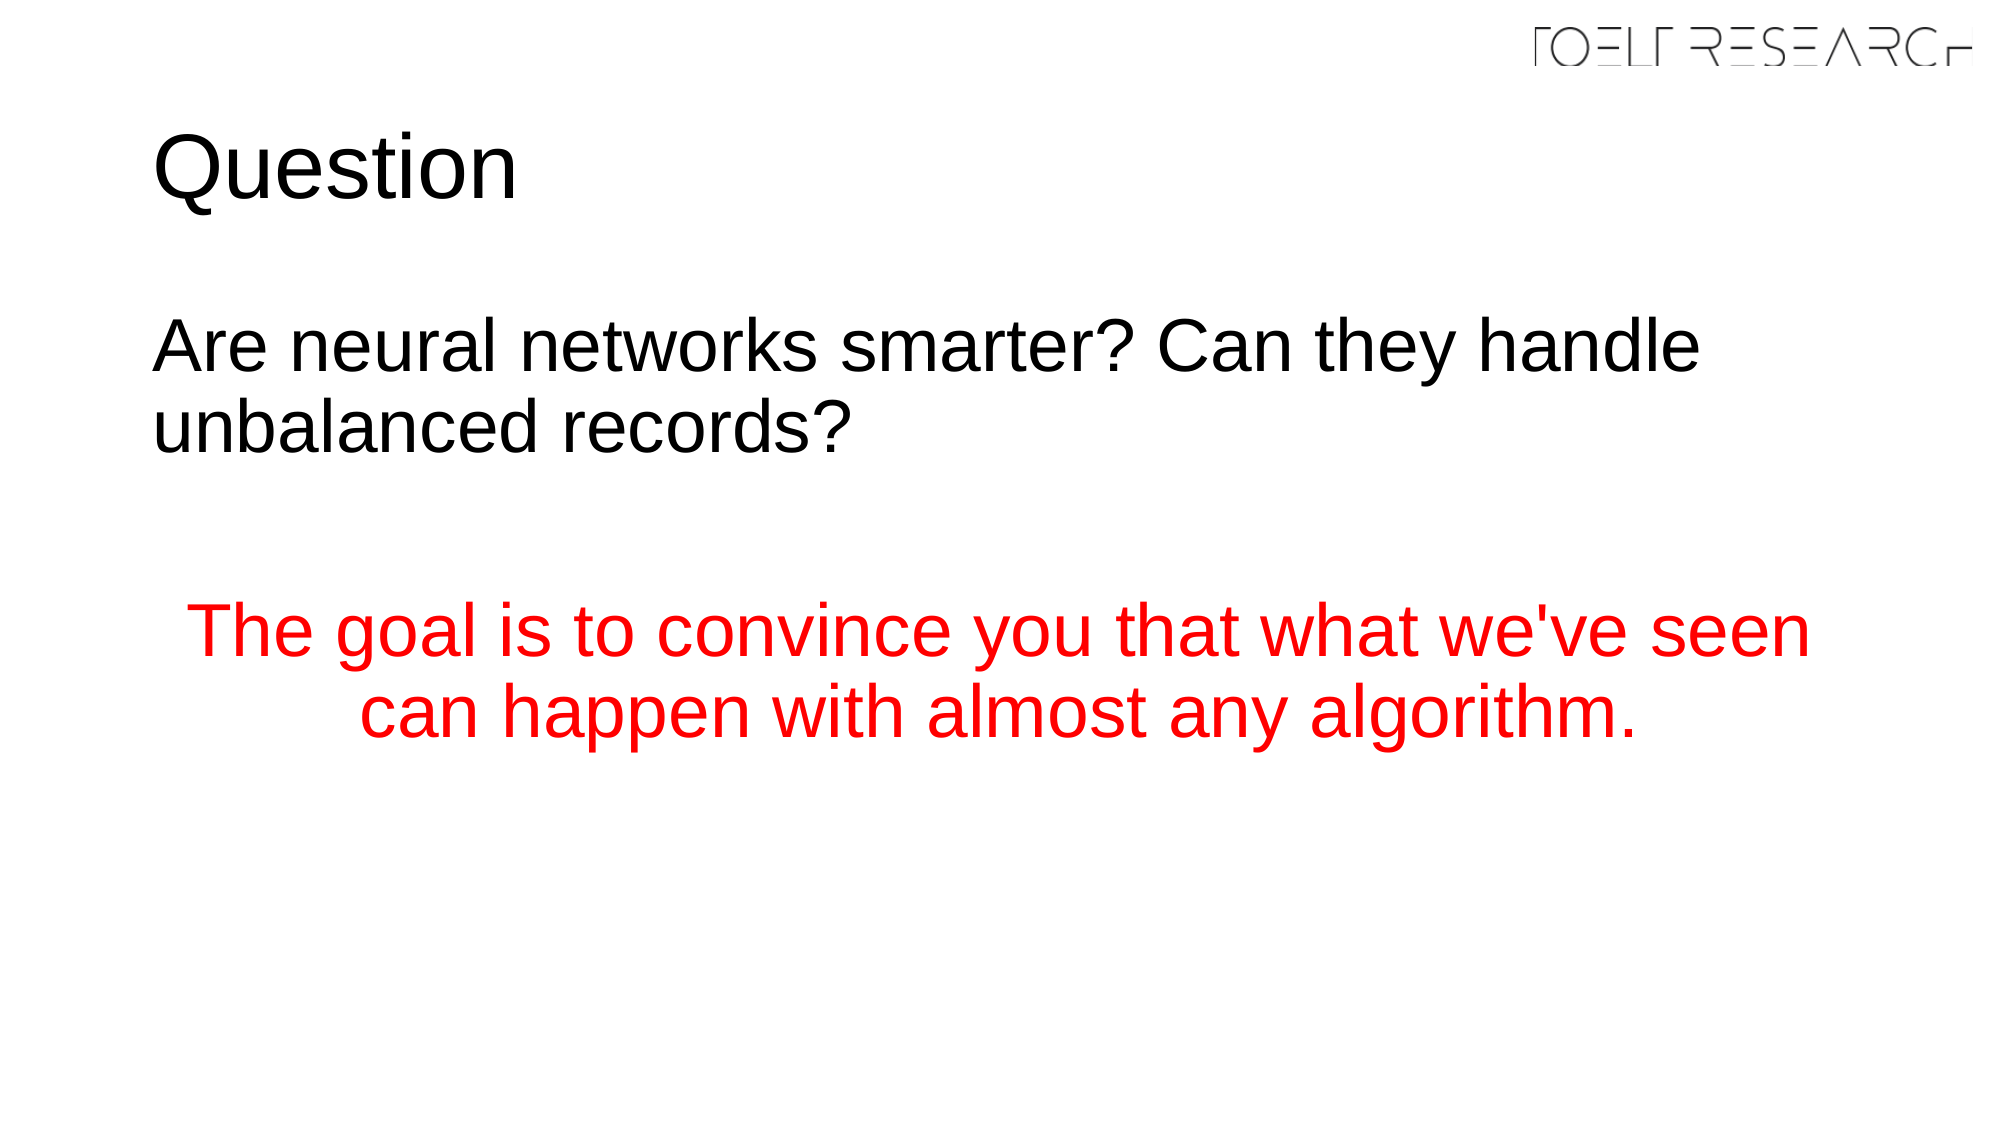

# Question
Are neural networks smarter? Can they handle unbalanced records?

The goal is to convince you that what we've seen can happen with almost any algorithm.